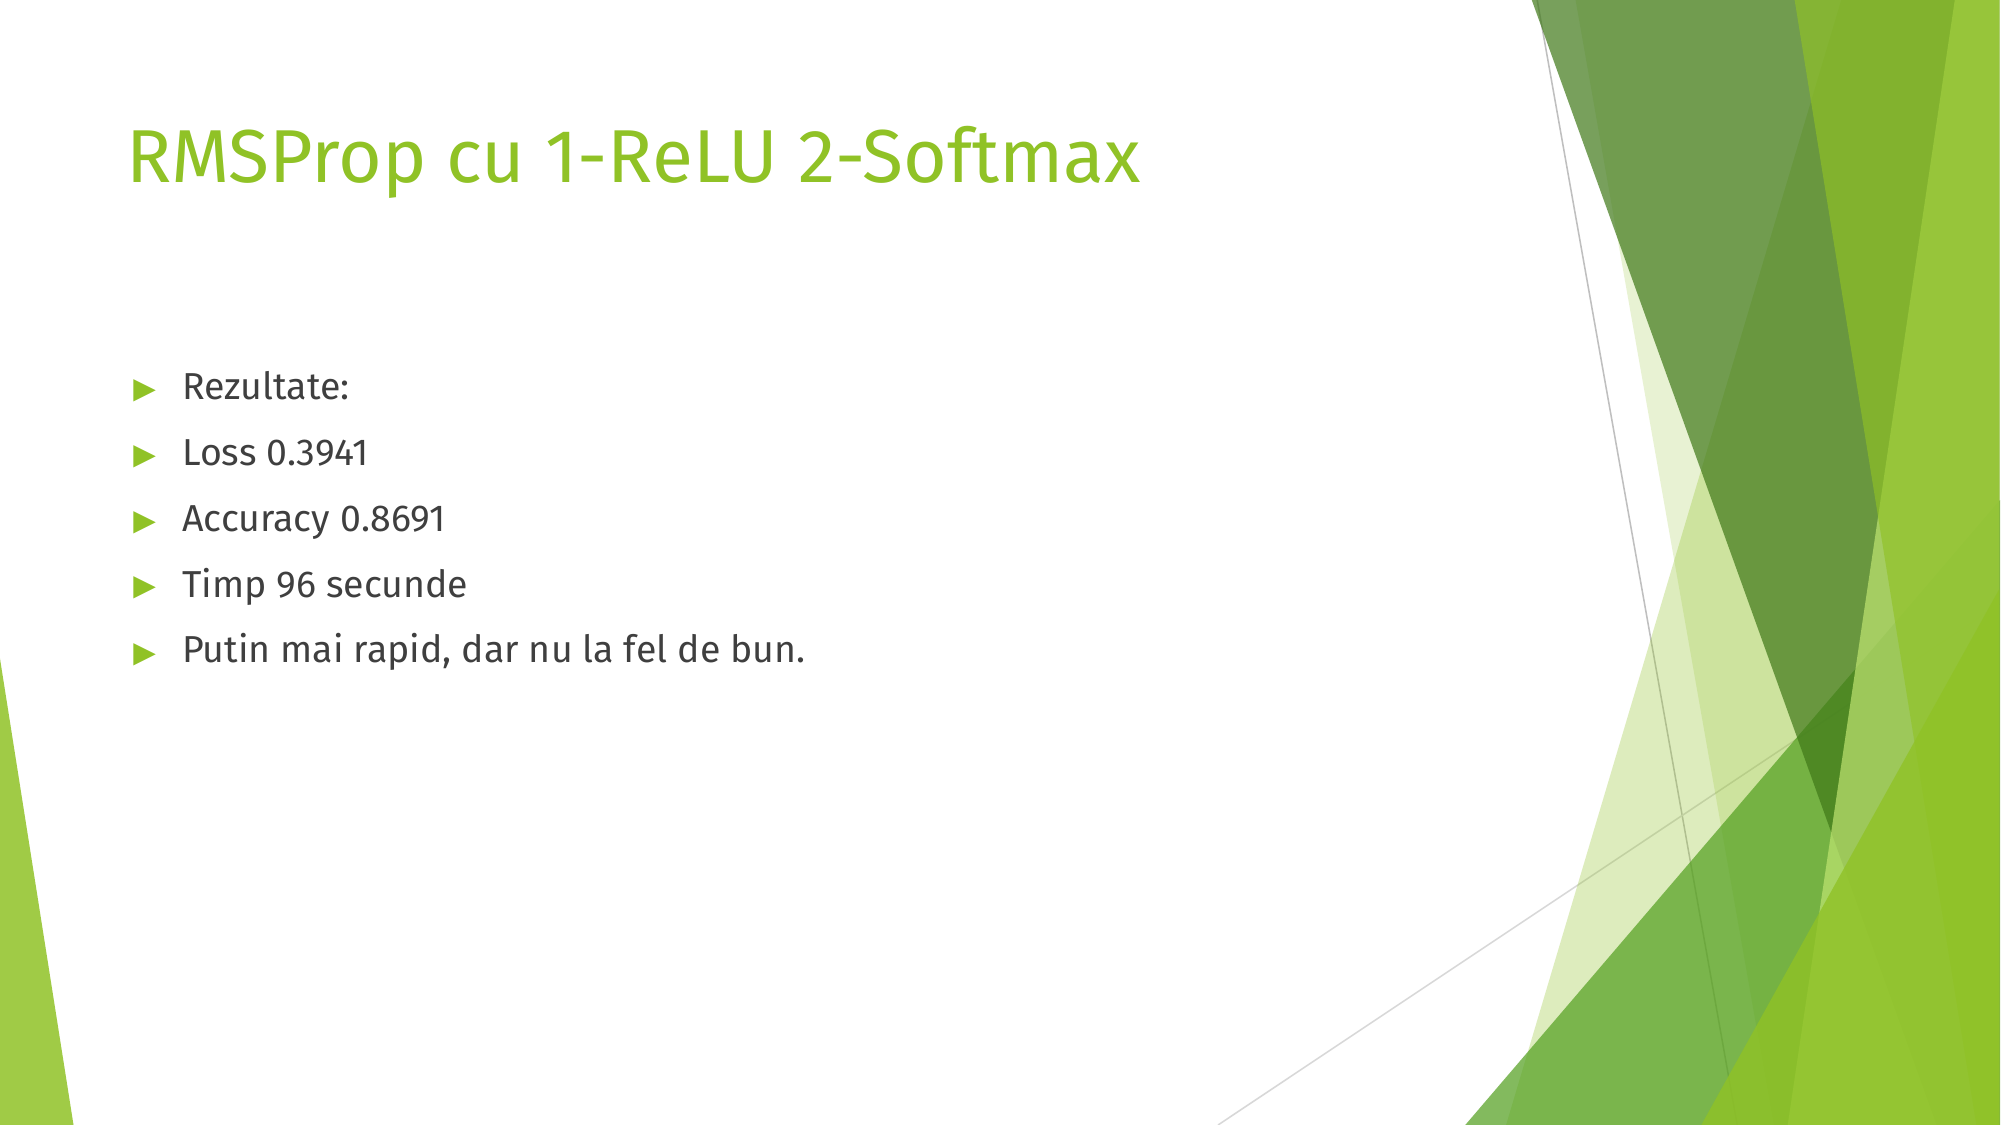

# RMSProp cu 1-ReLU 2-Softmax
Rezultate:
Loss 0.3941
Accuracy 0.8691
Timp 96 secunde
Putin mai rapid, dar nu la fel de bun.